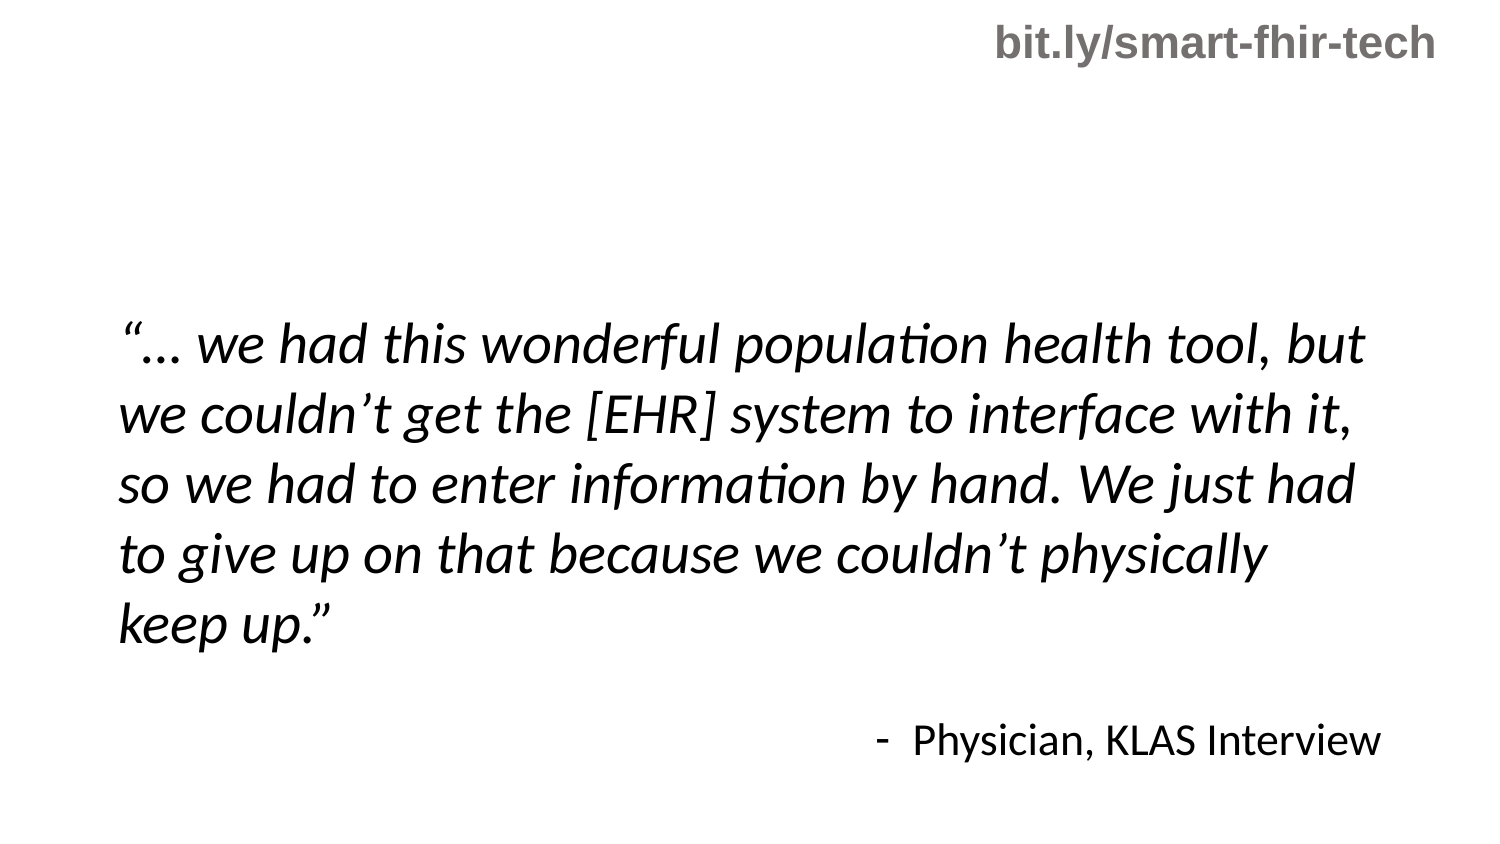

bit.ly/smart-fhir-tech

“… we had this wonderful population health tool, but we couldn’t get the [EHR] system to interface with it, so we had to enter information by hand. We just had to give up on that because we couldn’t physically keep up.”

Physician, KLAS Interview